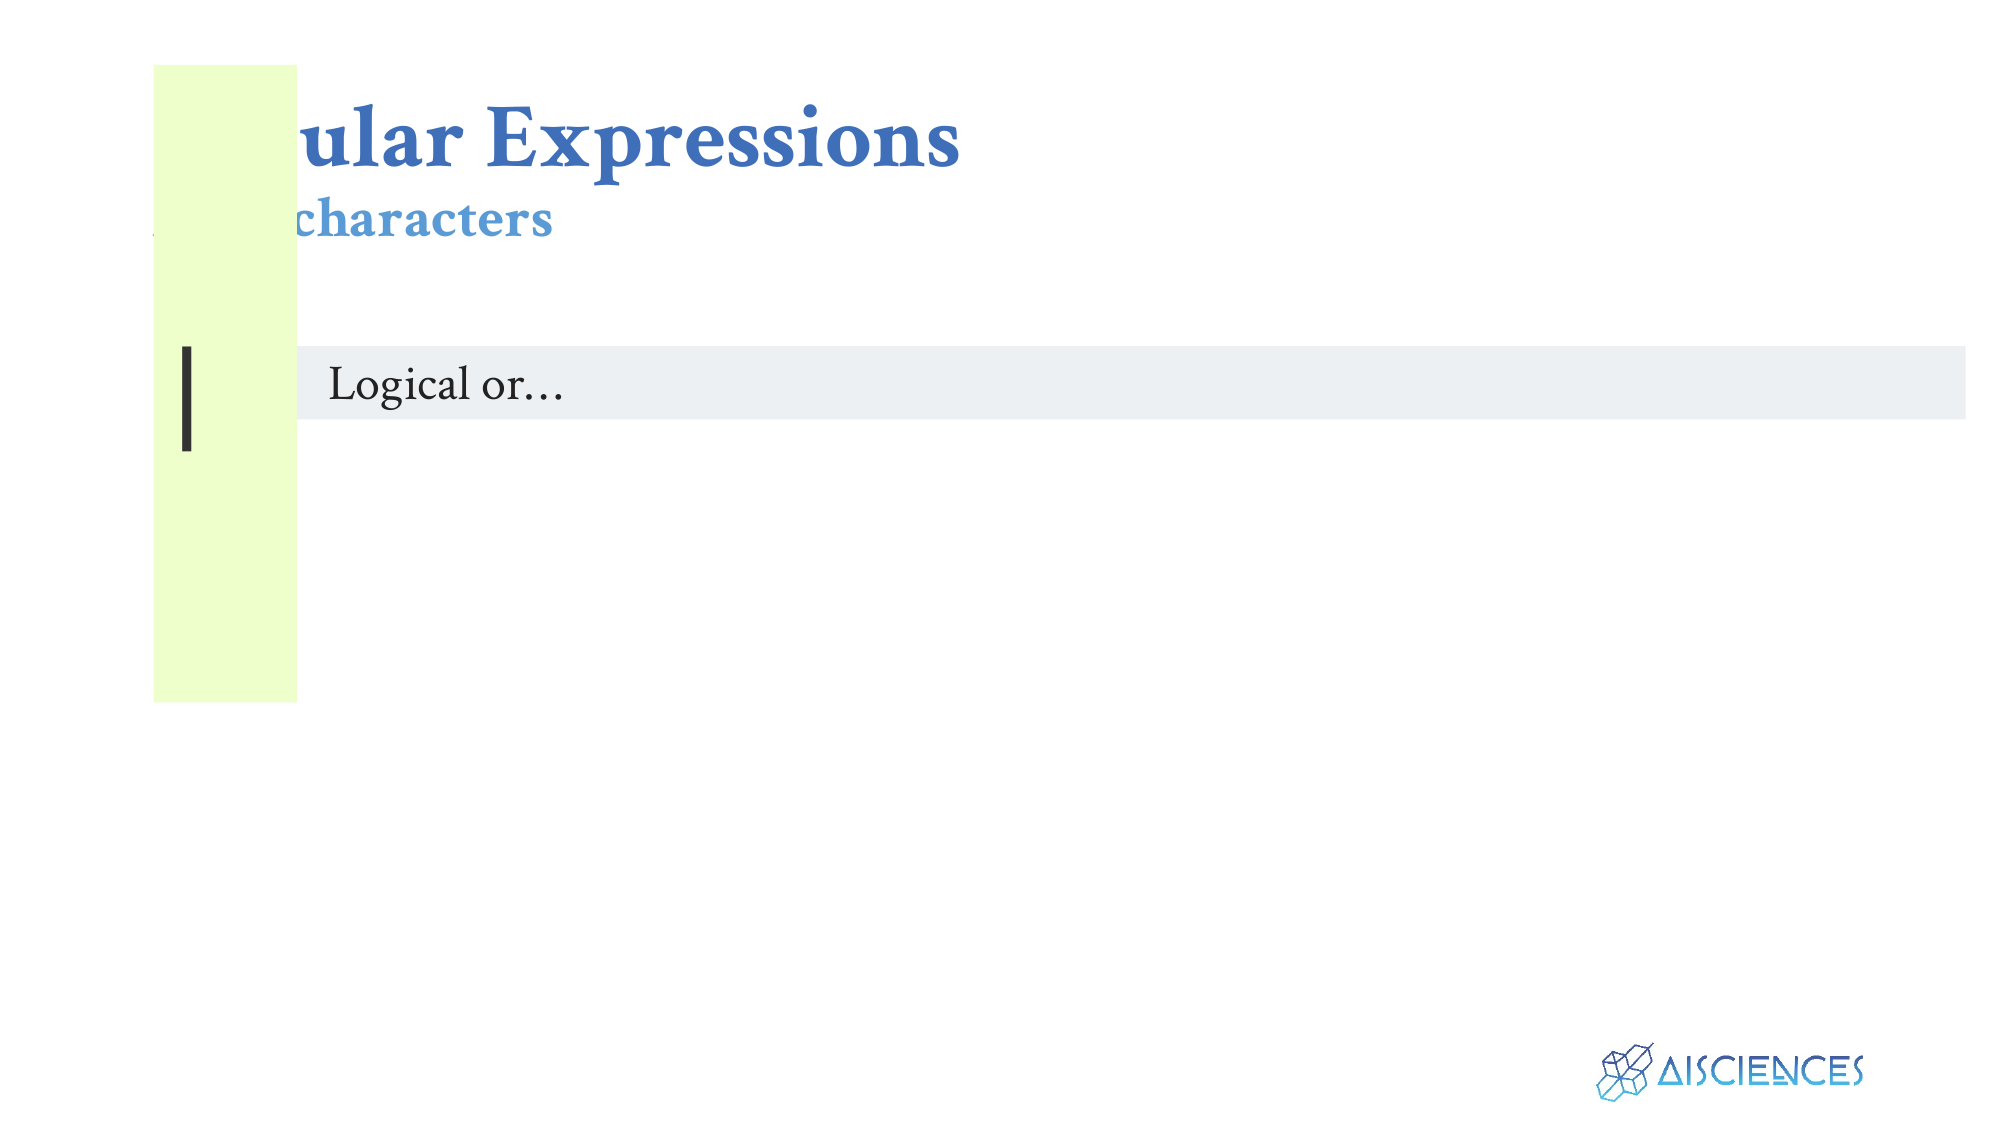

# Regular Expressions Meta characters
|
Logical or…